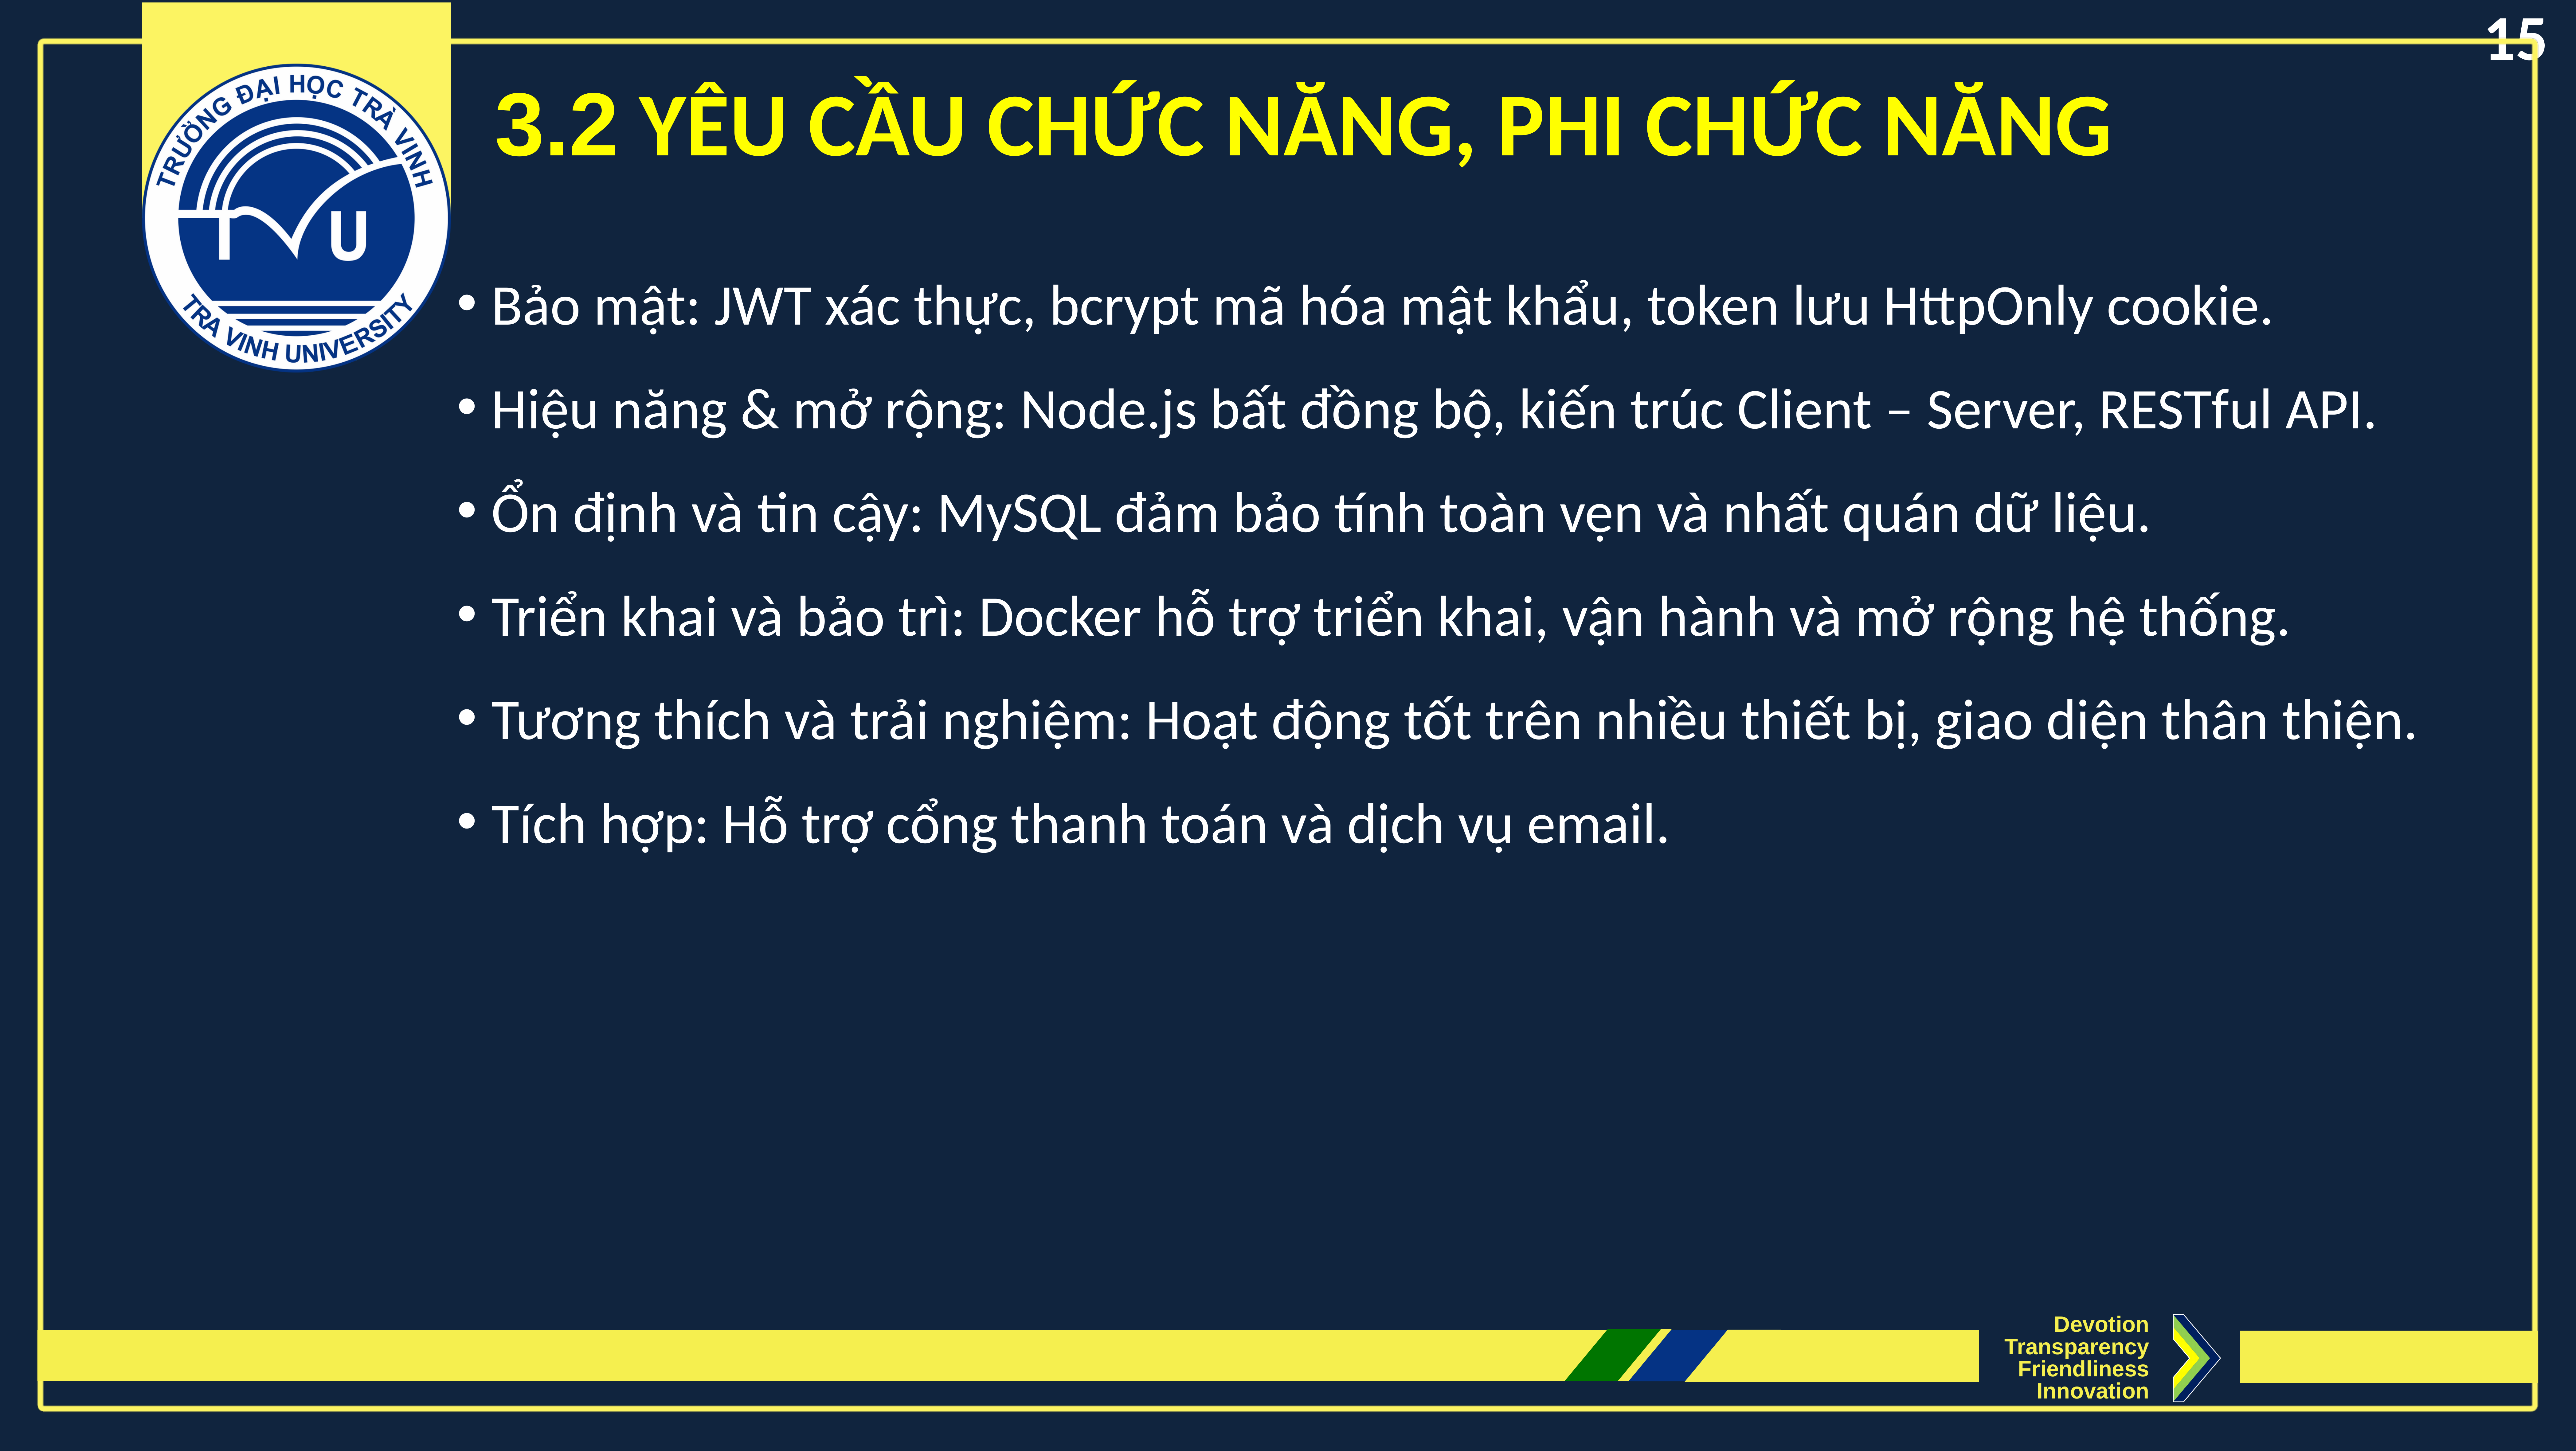

15

3.2 YÊU CẦU CHỨC NĂNG, PHI CHỨC NĂNG

Bảo mật: JWT xác thực, bcrypt mã hóa mật khẩu, token lưu HttpOnly cookie.
Hiệu năng & mở rộng: Node.js bất đồng bộ, kiến trúc Client – Server, RESTful API.
Ổn định và tin cậy: MySQL đảm bảo tính toàn vẹn và nhất quán dữ liệu.
Triển khai và bảo trì: Docker hỗ trợ triển khai, vận hành và mở rộng hệ thống.
Tương thích và trải nghiệm: Hoạt động tốt trên nhiều thiết bị, giao diện thân thiện.
Tích hợp: Hỗ trợ cổng thanh toán và dịch vụ email.

Devotion
Transparency
Friendliness
Innovation